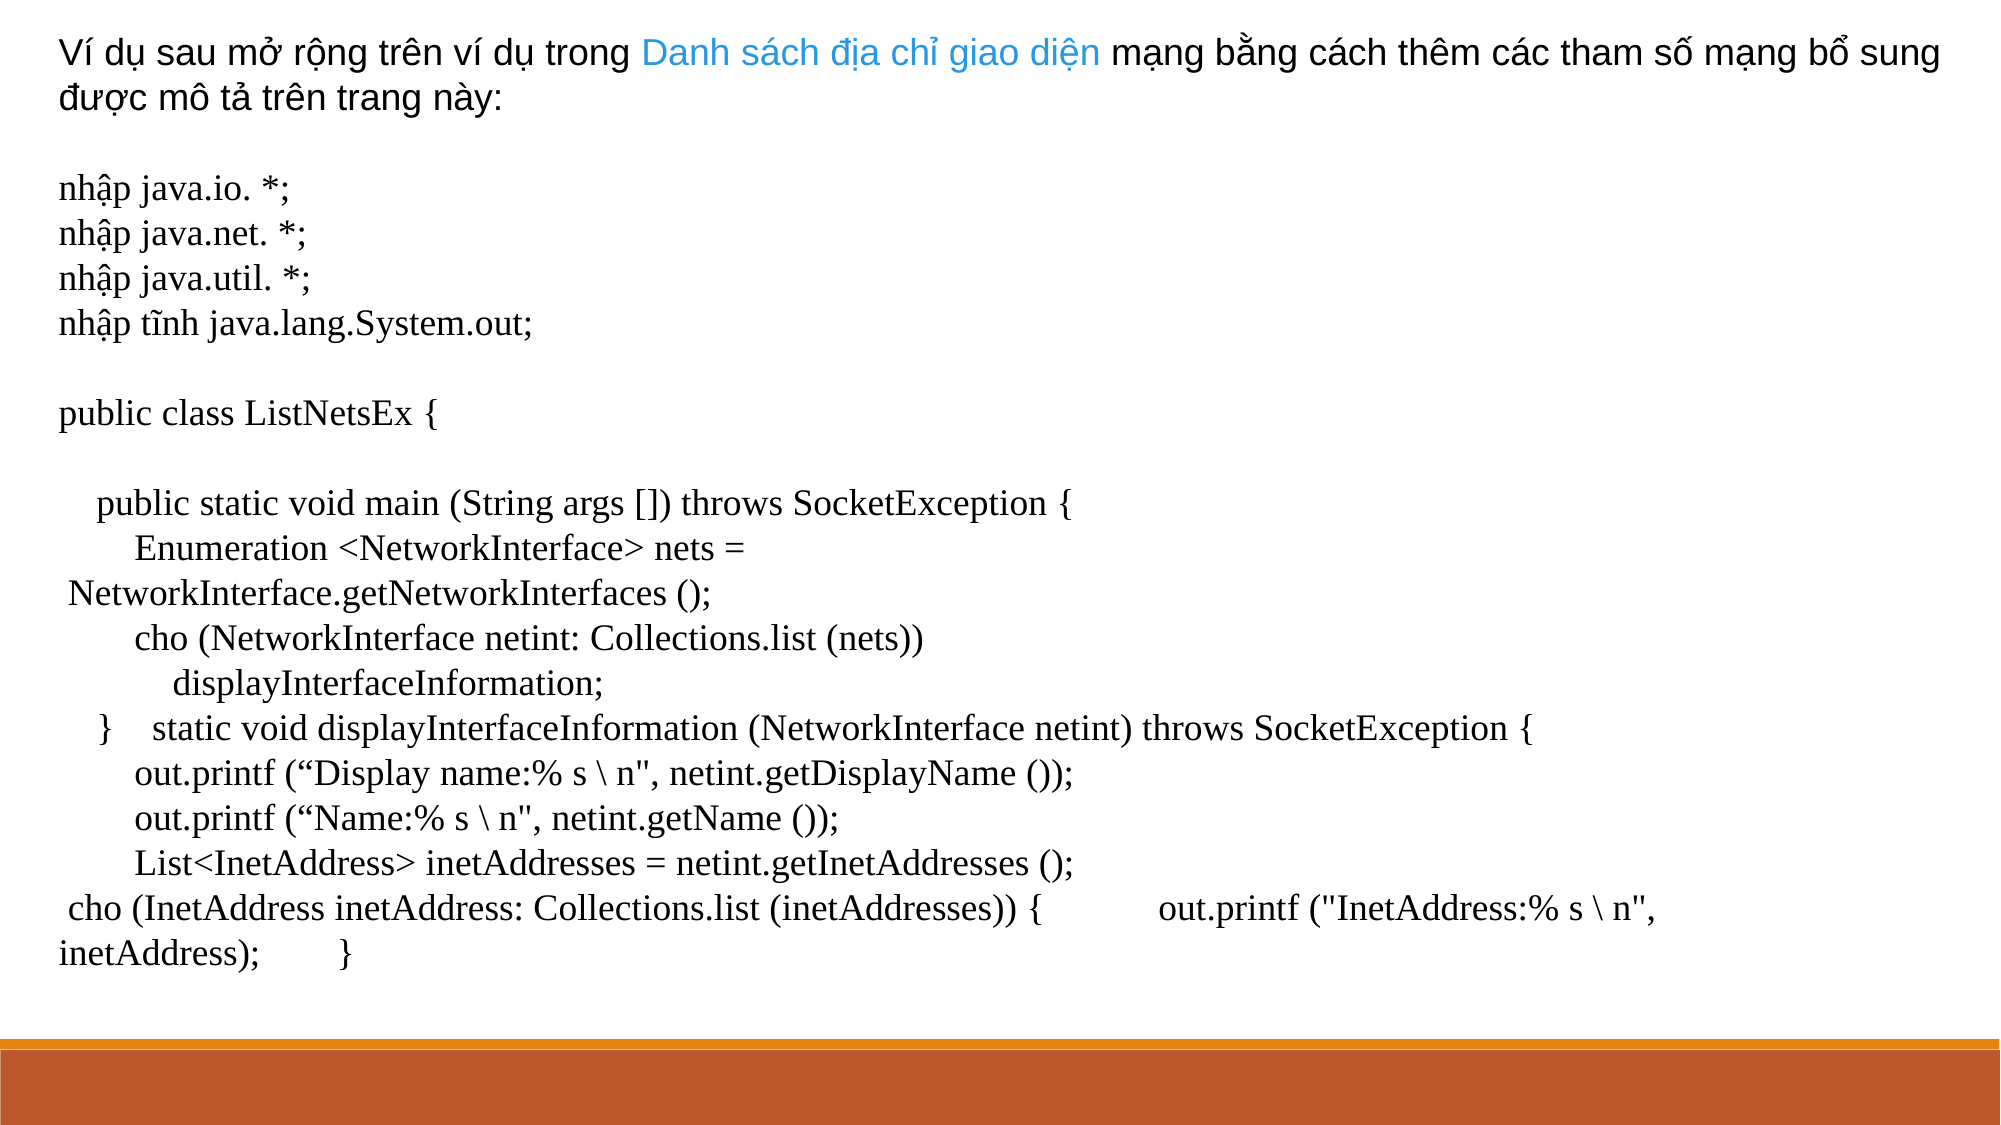

Ví dụ sau mở rộng trên ví dụ trong Danh sách địa chỉ giao diện mạng bằng cách thêm các tham số mạng bổ sung được mô tả trên trang này:

nhập java.io. *;
nhập java.net. *;
nhập java.util. *;
nhập tĩnh java.lang.System.out;

public class ListNetsEx {

    public static void main (String args []) throws SocketException {
        Enumeration <NetworkInterface> nets =
 NetworkInterface.getNetworkInterfaces ();
        cho (NetworkInterface netint: Collections.list (nets))
            displayInterfaceInformation;
    }    static void displayInterfaceInformation (NetworkInterface netint) throws SocketException {
        out.printf (“Display name:% s \ n", netint.getDisplayName ());
        out.printf (“Name:% s \ n", netint.getName ());
        List<InetAddress> inetAddresses = netint.getInetAddresses ();
 cho (InetAddress inetAddress: Collections.list (inetAddresses)) {            out.printf ("InetAddress:% s \ n", inetAddress);        }